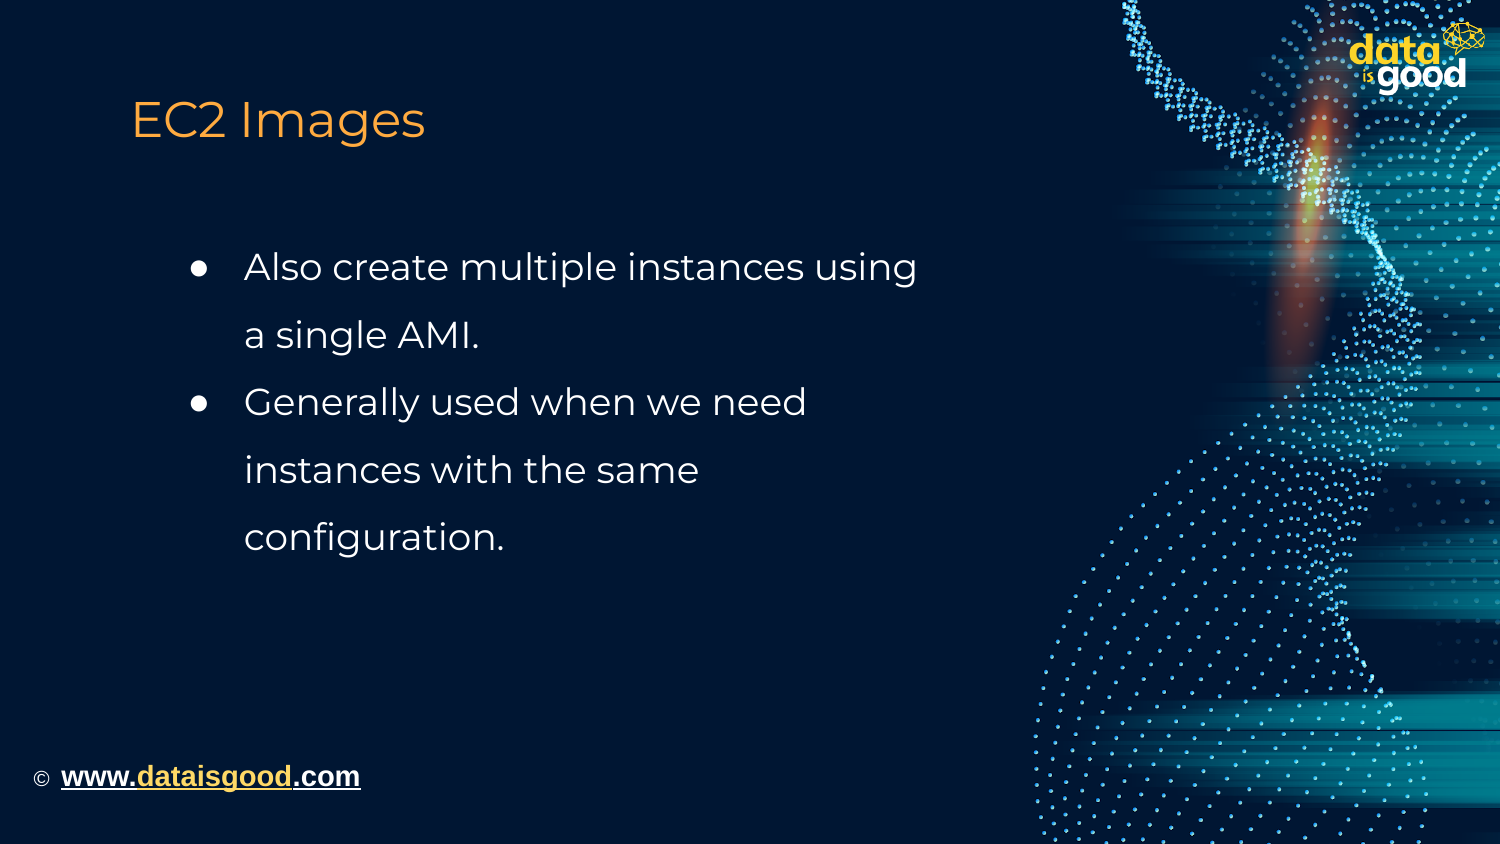

# EC2 Images
Also create multiple instances using a single AMI.
Generally used when we need instances with the same configuration.